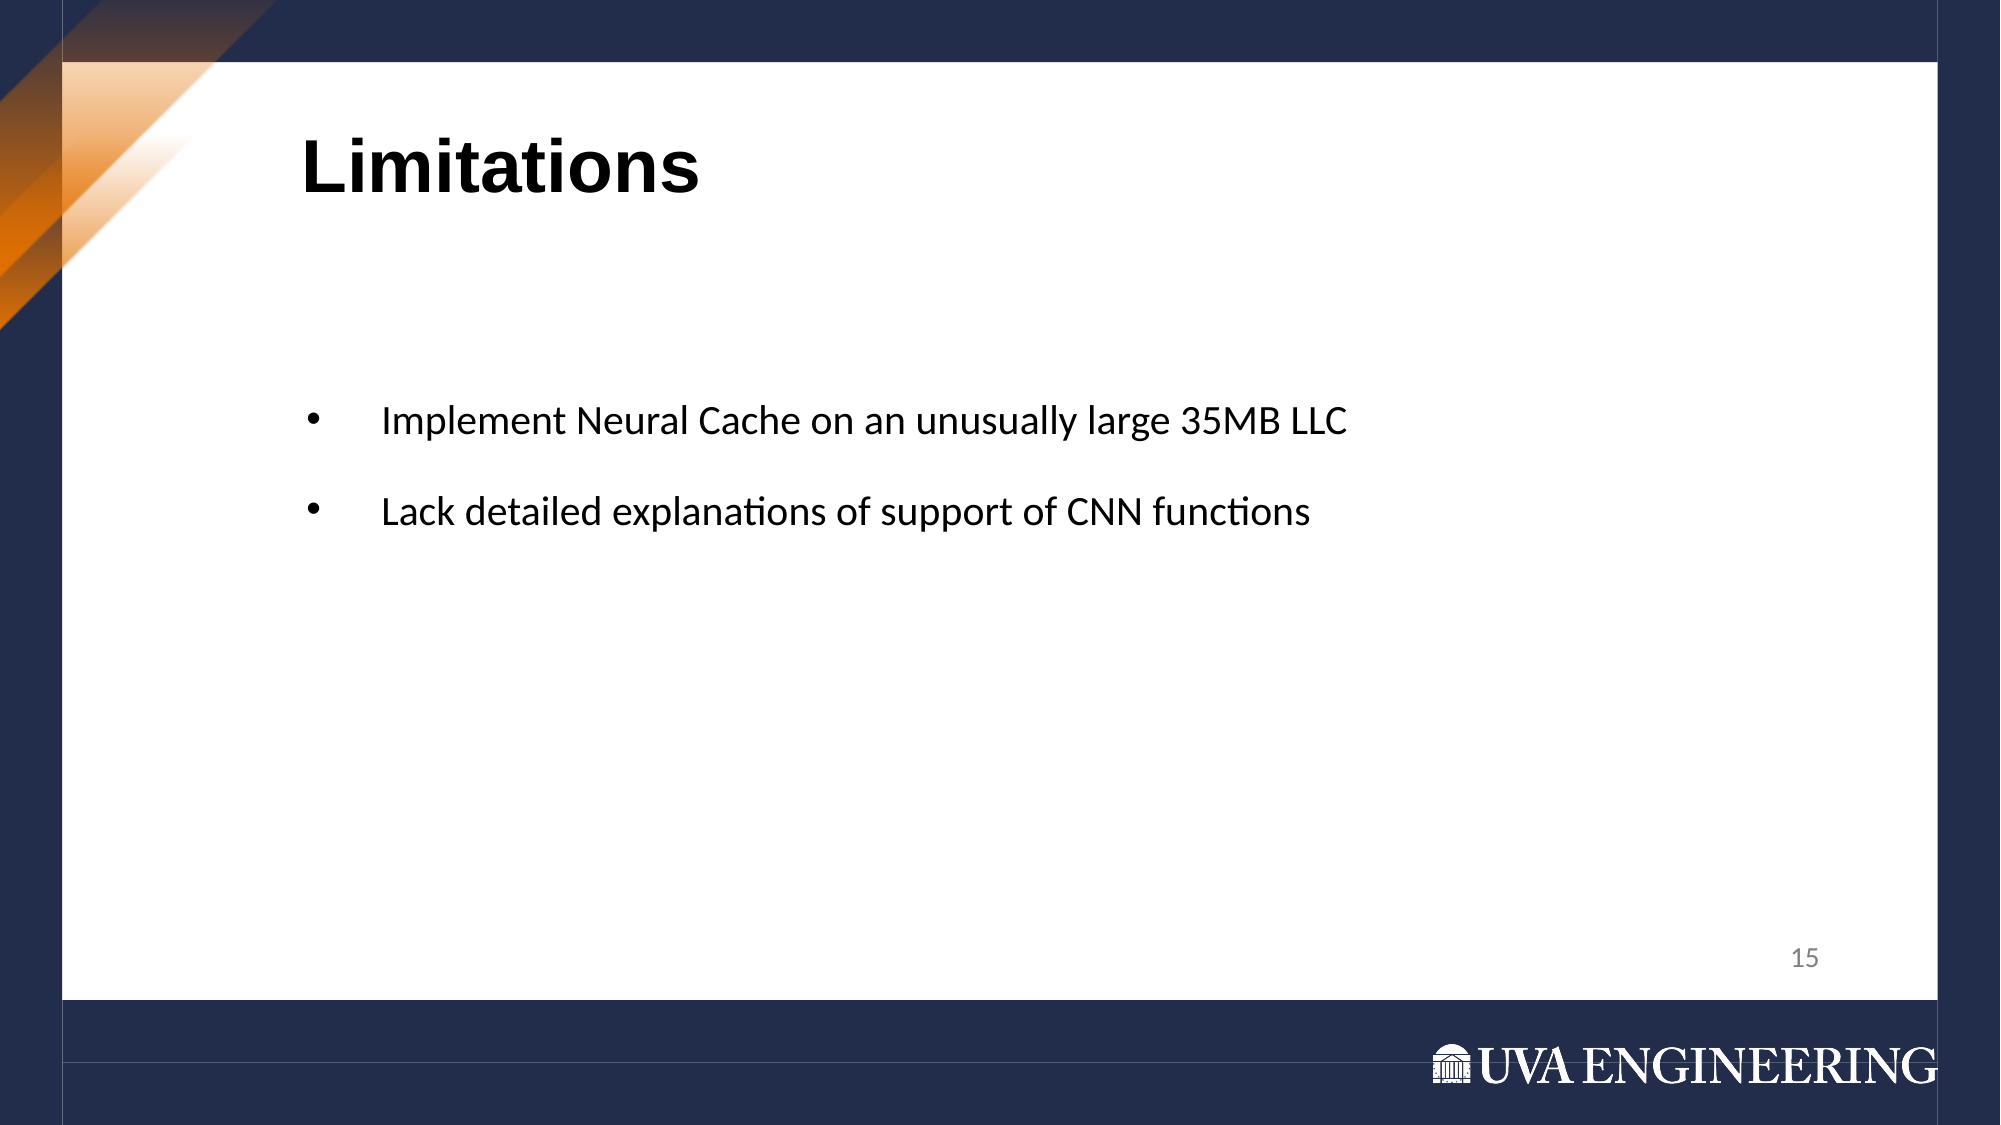

Limitations
Implement Neural Cache on an unusually large 35MB LLC
Lack detailed explanations of support of CNN functions

15